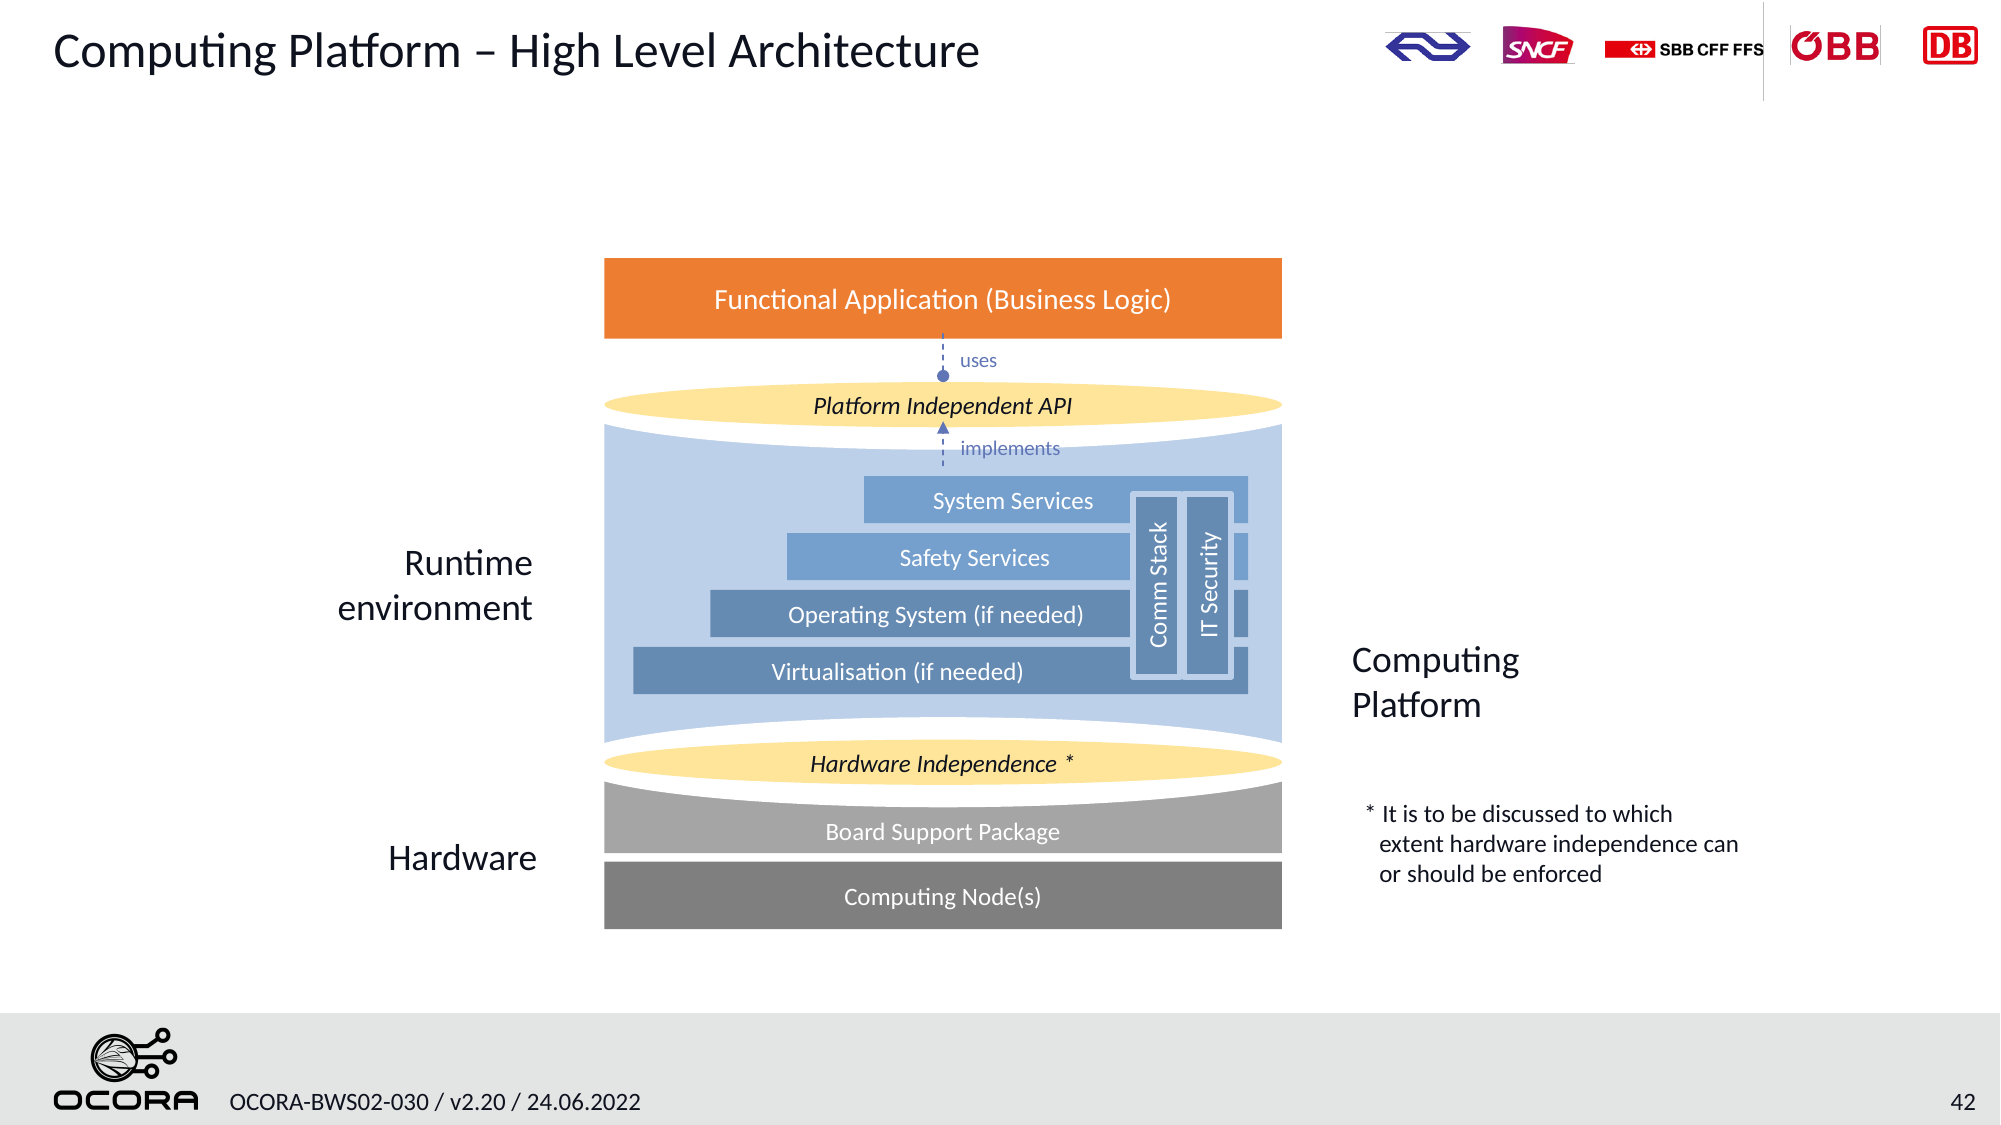

# Computing Platform – High Level Architecture
Functional Application (Business Logic)
uses

Platform Independent API

implements
System Services
Safety Services
Runtime environment
Comm Stack
IT Security
Operating System (if needed)
Computing Platform
Virtualisation (if needed)

Hardware Independence *
Board Support Package

* It is to be discussed to which extent hardware independence can or should be enforced
Hardware
Computing Node(s)

OCORA-BWS02-030 / v2.20 / 24.06.2022